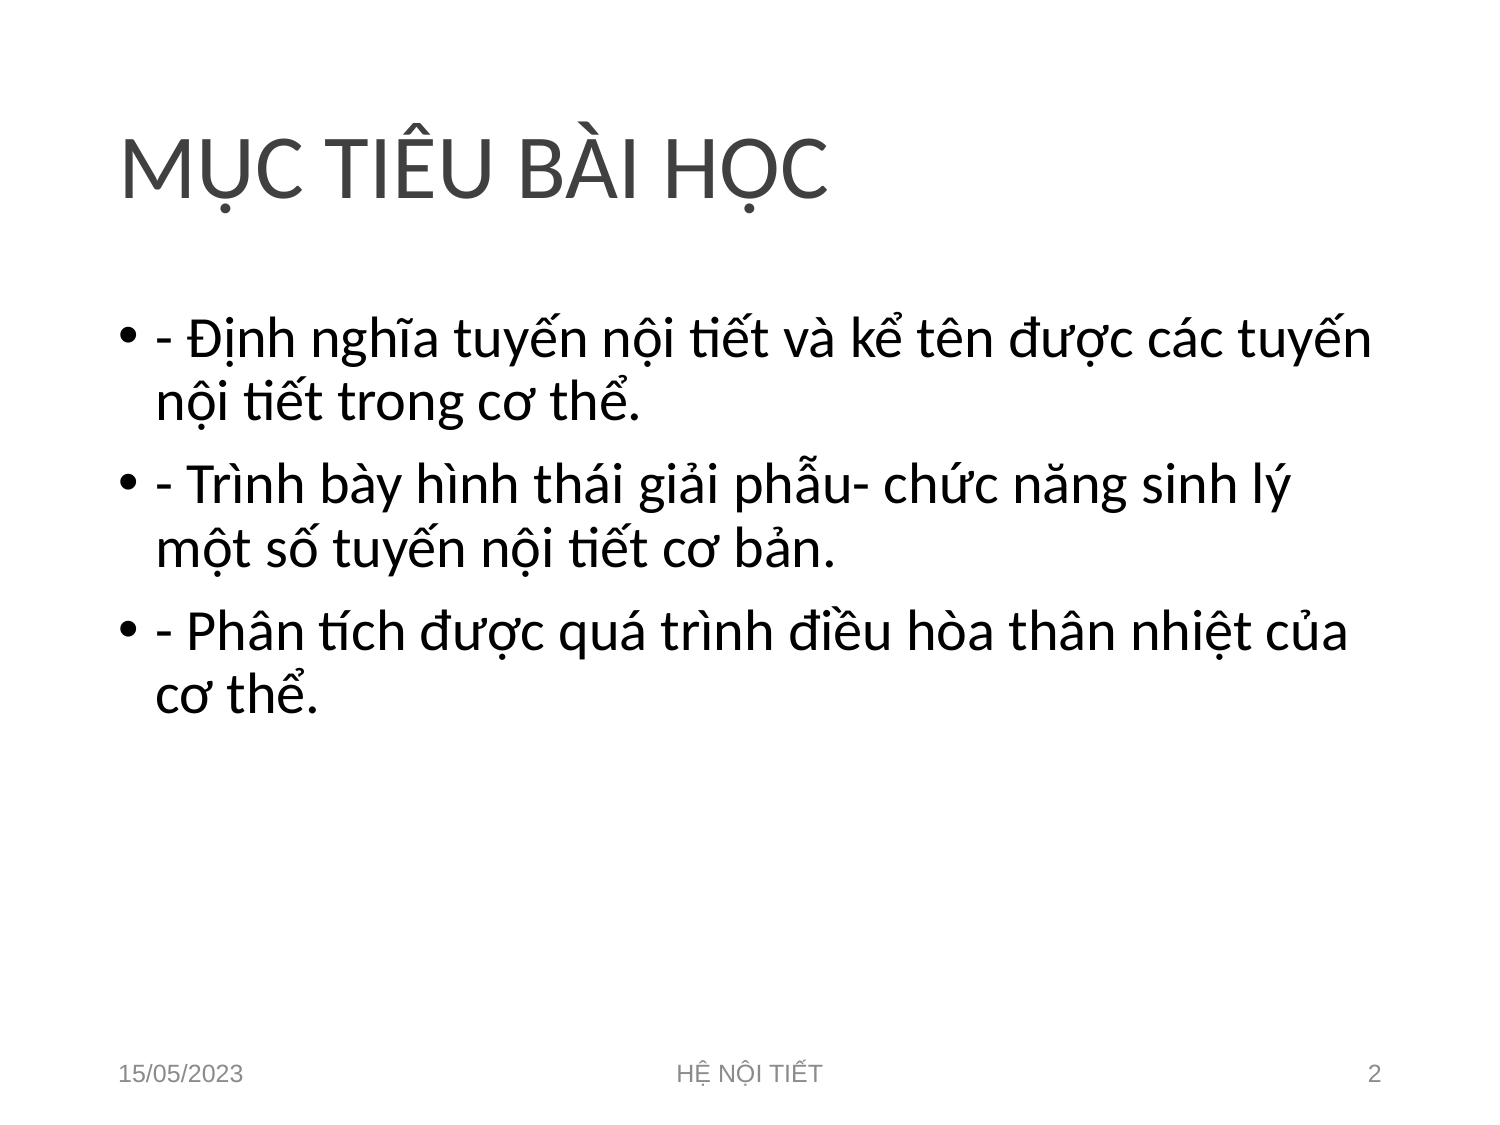

# MỤC TIÊU BÀI HỌC
- Định nghĩa tuyến nội tiết và kể tên được các tuyến nội tiết trong cơ thể.
- Trình bày hình thái giải phẫu- chức năng sinh lý một số tuyến nội tiết cơ bản.
- Phân tích được quá trình điều hòa thân nhiệt của cơ thể.

15/05/2023
HỆ NỘI TIẾT
2